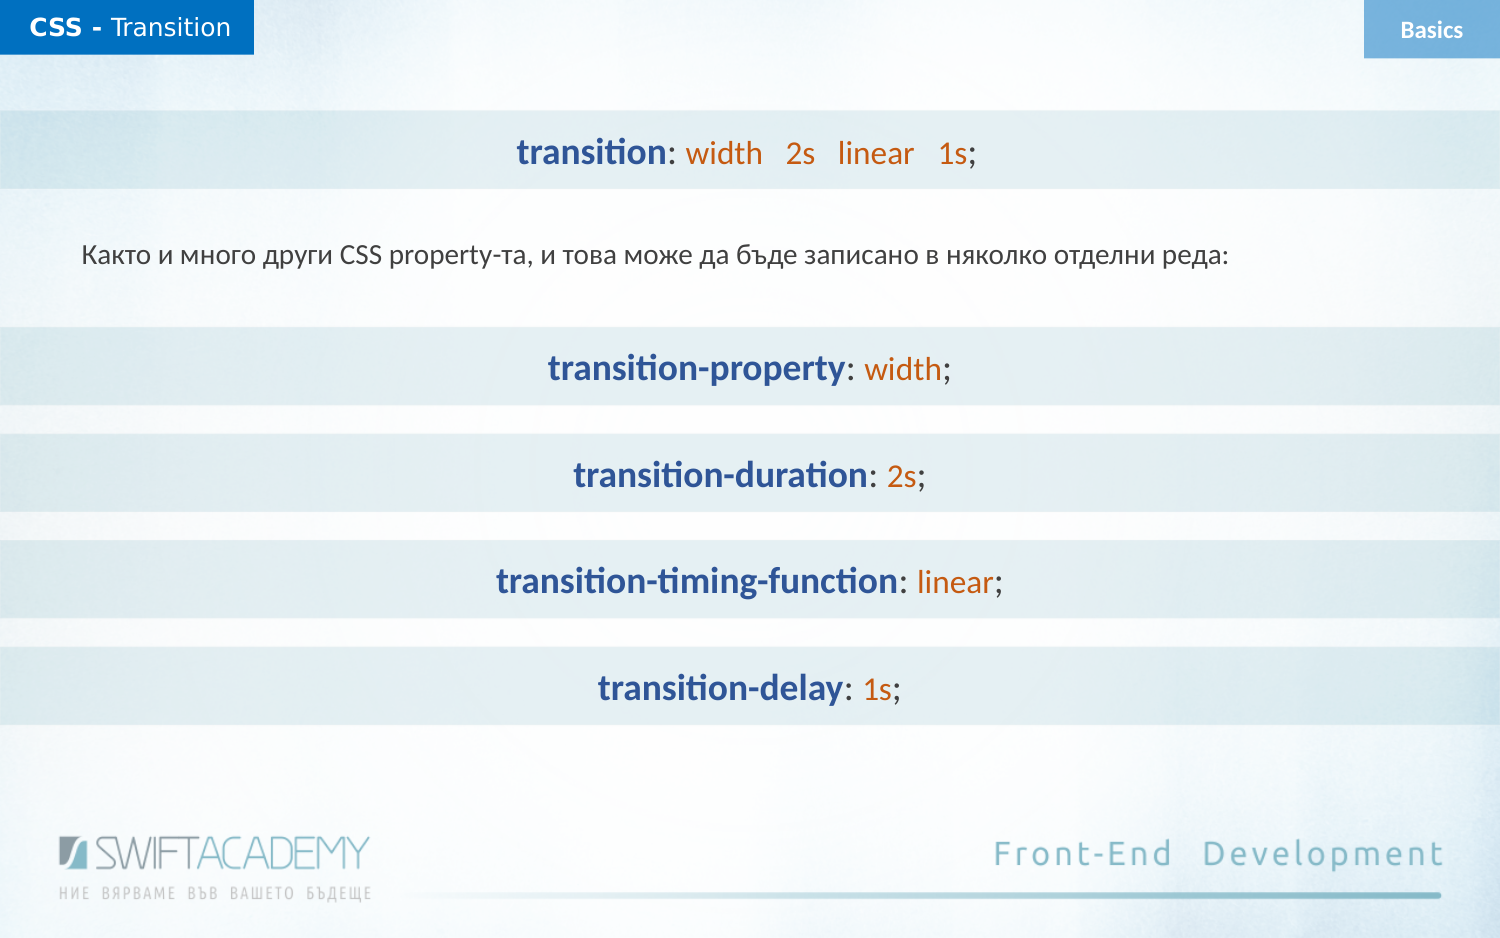

CSS - Transition
Basics

transition: width   2s   linear   1s;
Както и много други CSS property-та, и това може да бъде записано в няколко отделни реда:

transition-property: width;

transition-duration: 2s;

transition-timing-function: linear;

transition-delay: 1s;